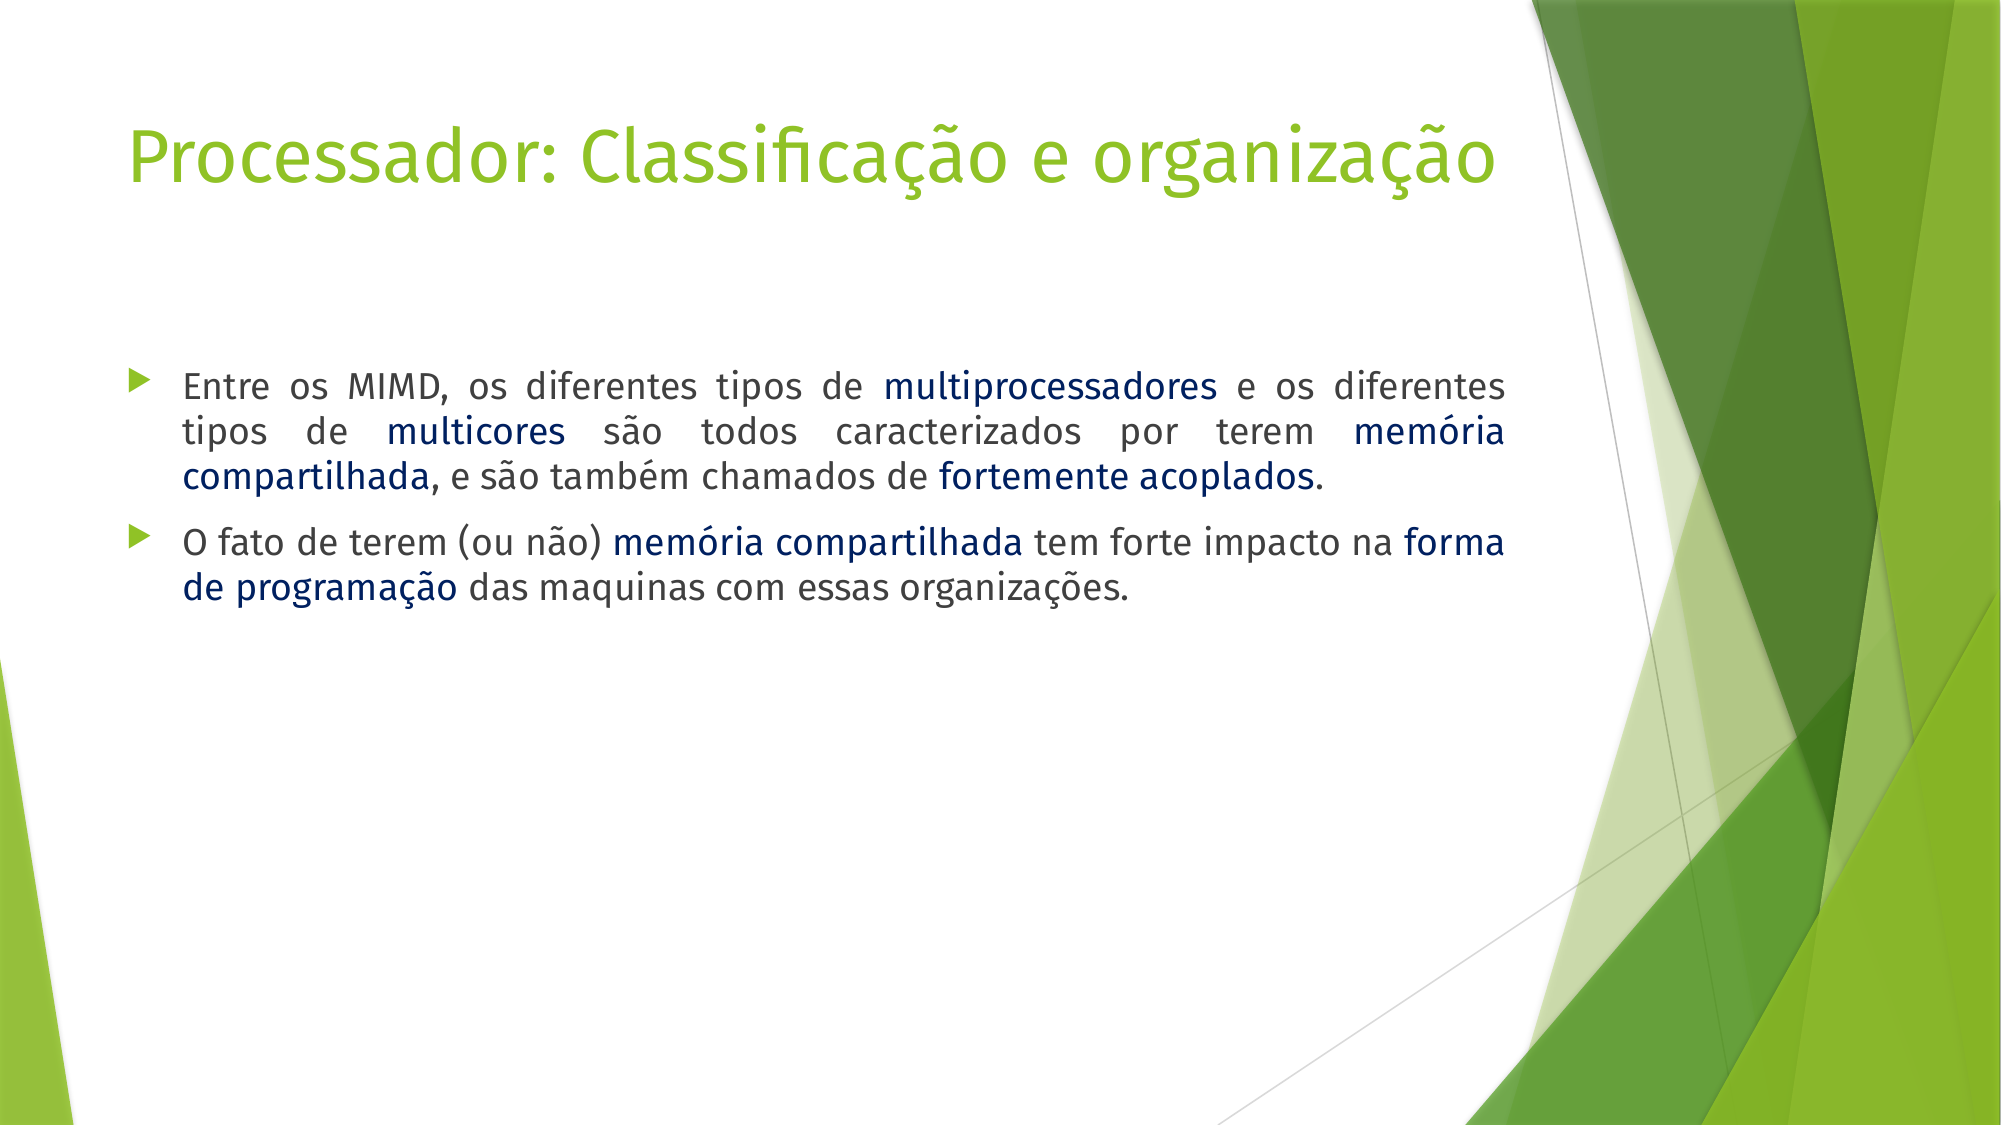

# Processador: Classificação e organização
Entre os MIMD, os diferentes tipos de multiprocessadores e os diferentes tipos de multicores são todos caracterizados por terem memória compartilhada, e são também chamados de fortemente acoplados.
O fato de terem (ou não) memória compartilhada tem forte impacto na forma de programação das maquinas com essas organizações.